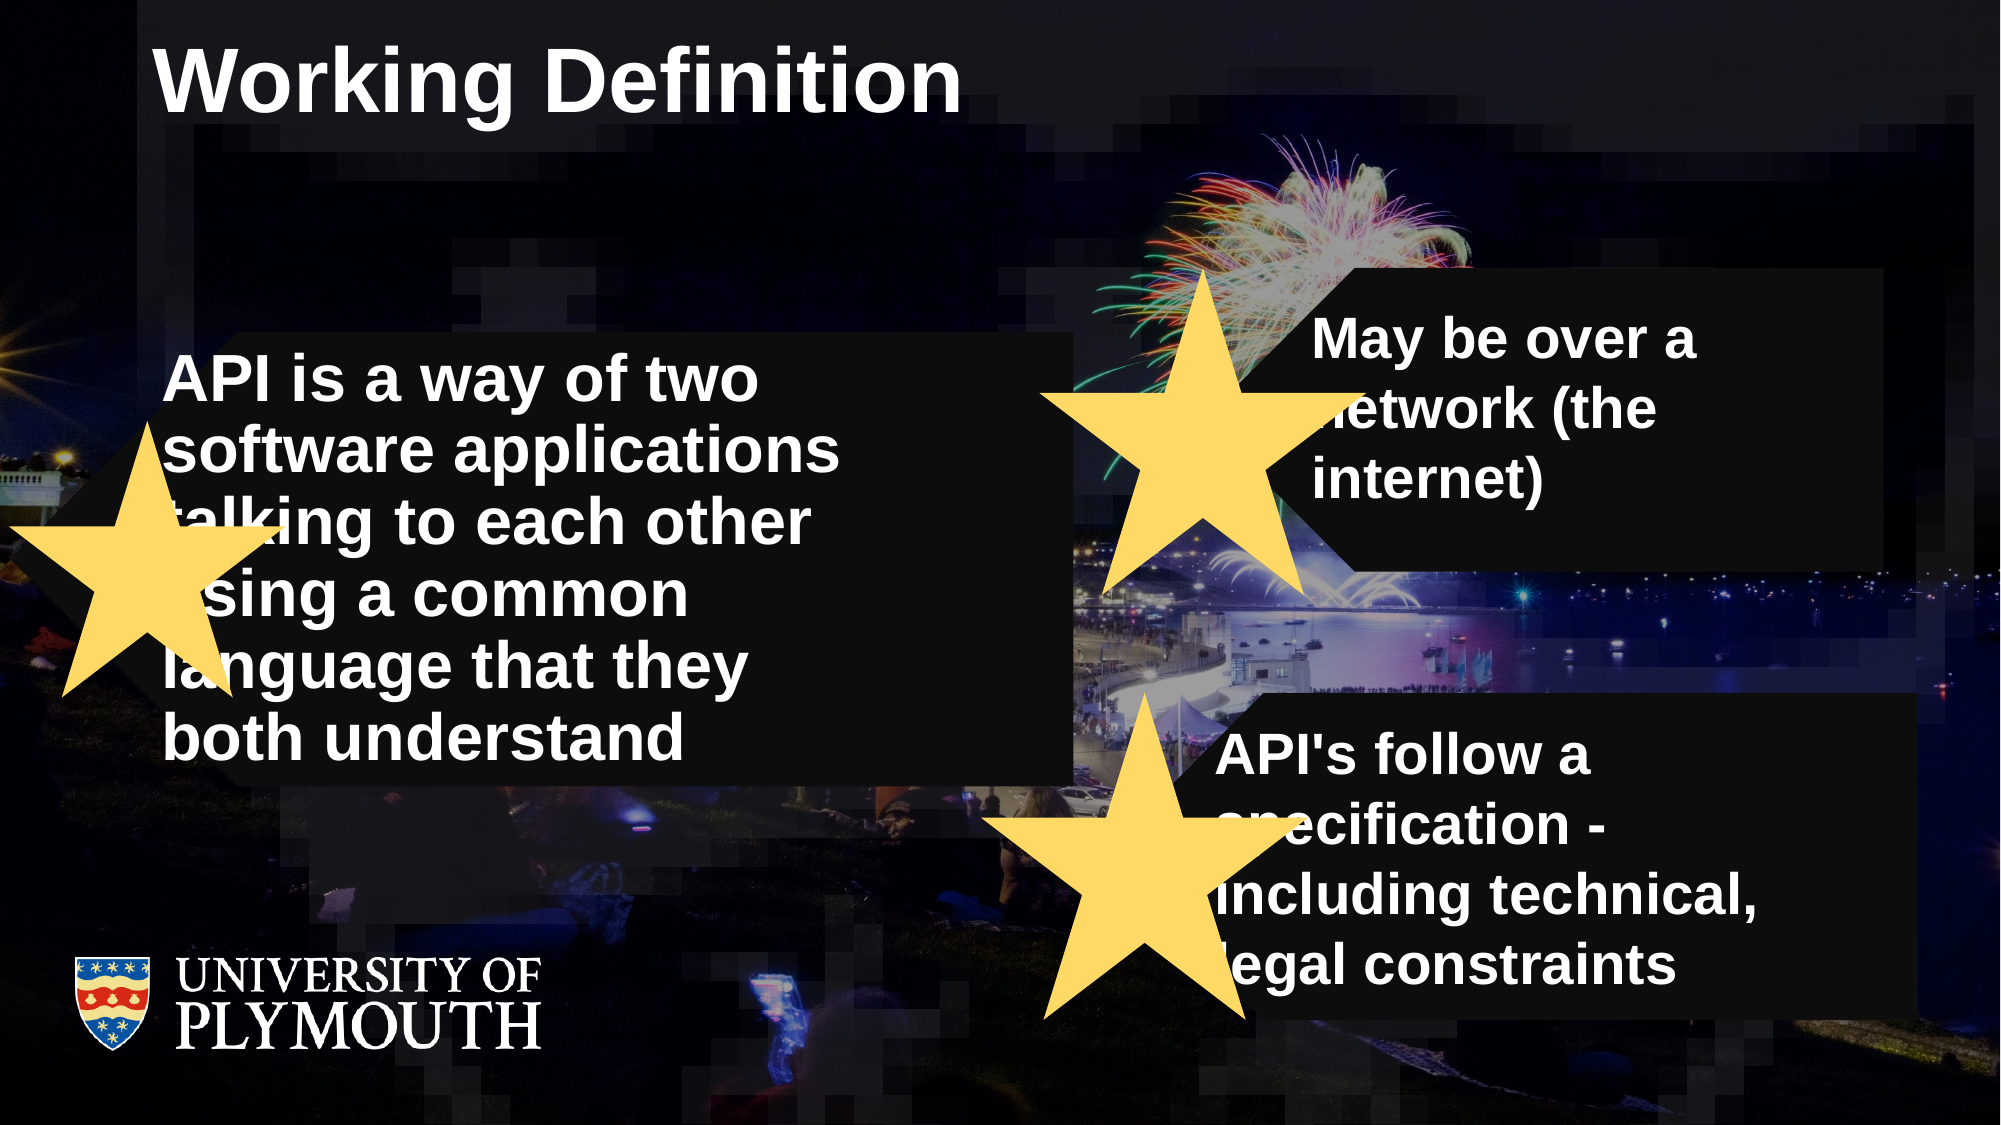

# Working Definition
May be over a network (the internet)

API's follow a specification - including technical, legal constraints
API is a way of two software applications talking to each other using a common language that they both understand